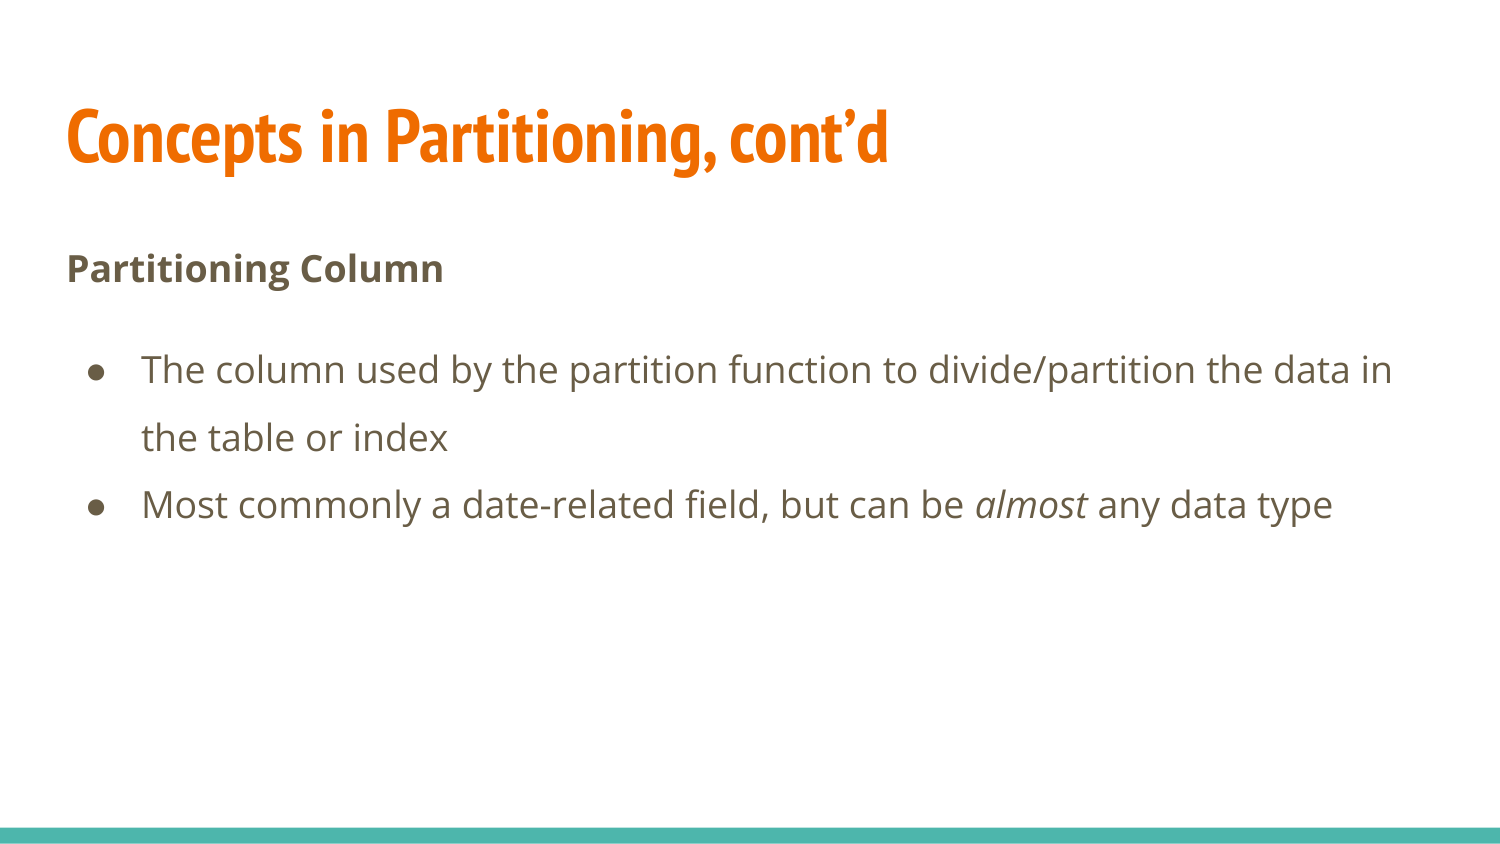

# Concepts in Partitioning, cont’d
Partitioning Column
The column used by the partition function to divide/partition the data in the table or index
Most commonly a date-related field, but can be almost any data type